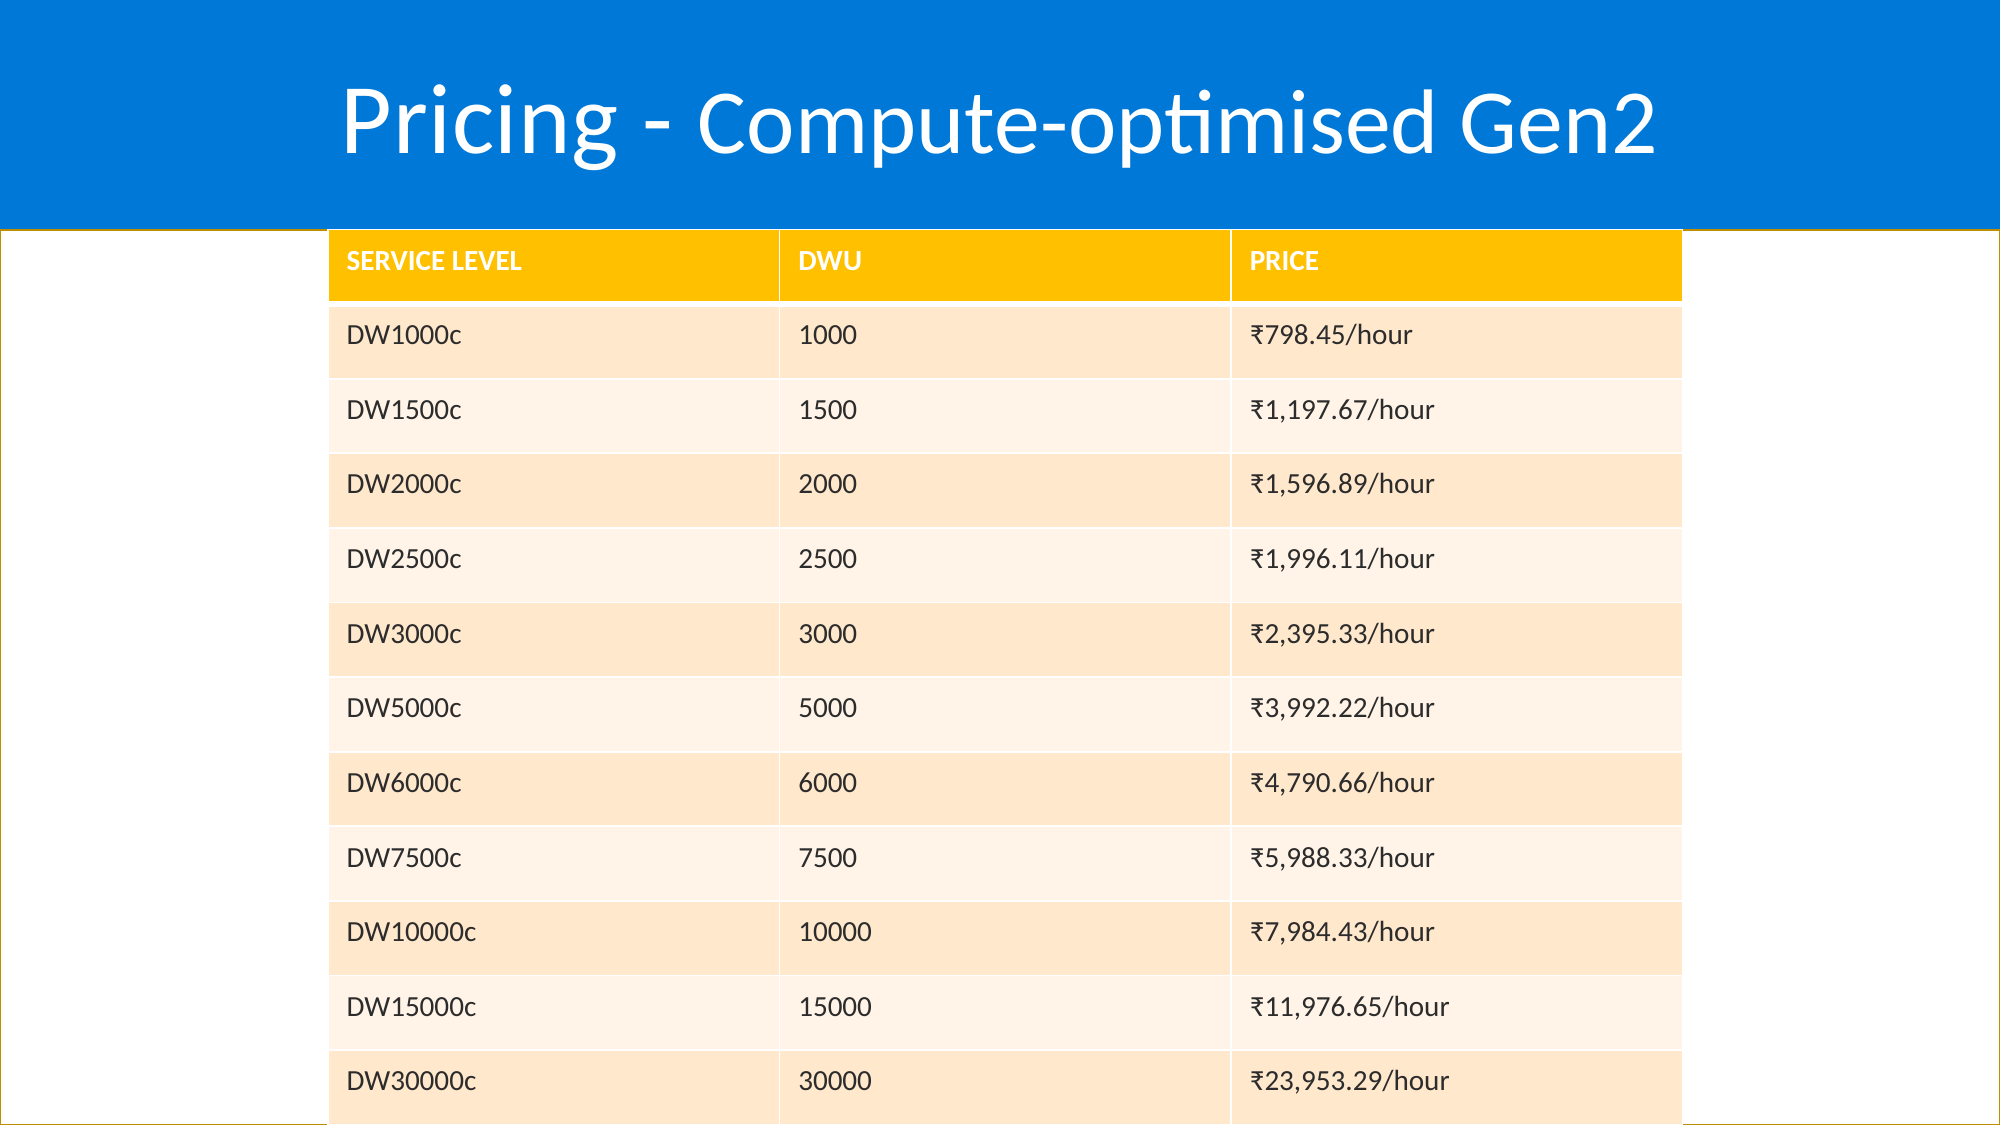

# Pricing - Compute-optimised Gen2

| SERVICE LEVEL | DWU | PRICE |
| --- | --- | --- |
| DW1000c | 1000 | ₹798.45/hour |
| DW1500c | 1500 | ₹1,197.67/hour |
| DW2000c | 2000 | ₹1,596.89/hour |
| DW2500c | 2500 | ₹1,996.11/hour |
| DW3000c | 3000 | ₹2,395.33/hour |
| DW5000c | 5000 | ₹3,992.22/hour |
| DW6000c | 6000 | ₹4,790.66/hour |
| DW7500c | 7500 | ₹5,988.33/hour |
| DW10000c | 10000 | ₹7,984.43/hour |
| DW15000c | 15000 | ₹11,976.65/hour |
| DW30000c | 30000 | ₹23,953.29/hour |